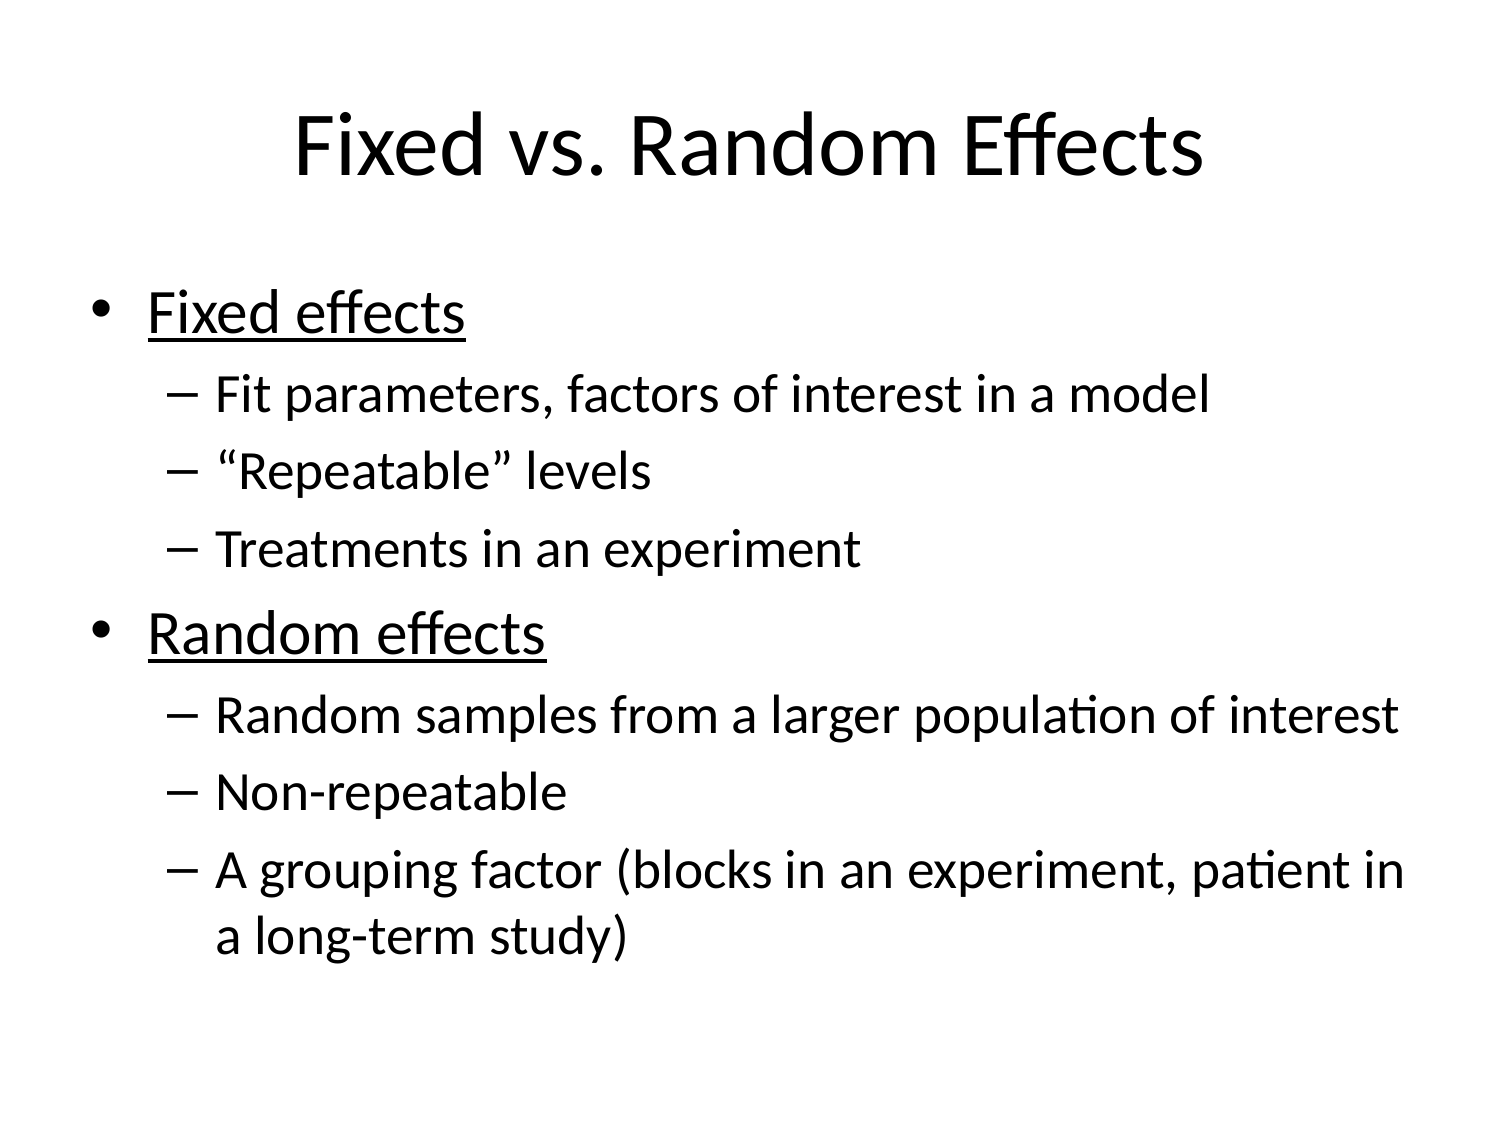

# Fixed vs. Random Effects
Fixed effects
Fit parameters, factors of interest in a model
“Repeatable” levels
Treatments in an experiment
Random effects
Random samples from a larger population of interest
Non-repeatable
A grouping factor (blocks in an experiment, patient in a long-term study)